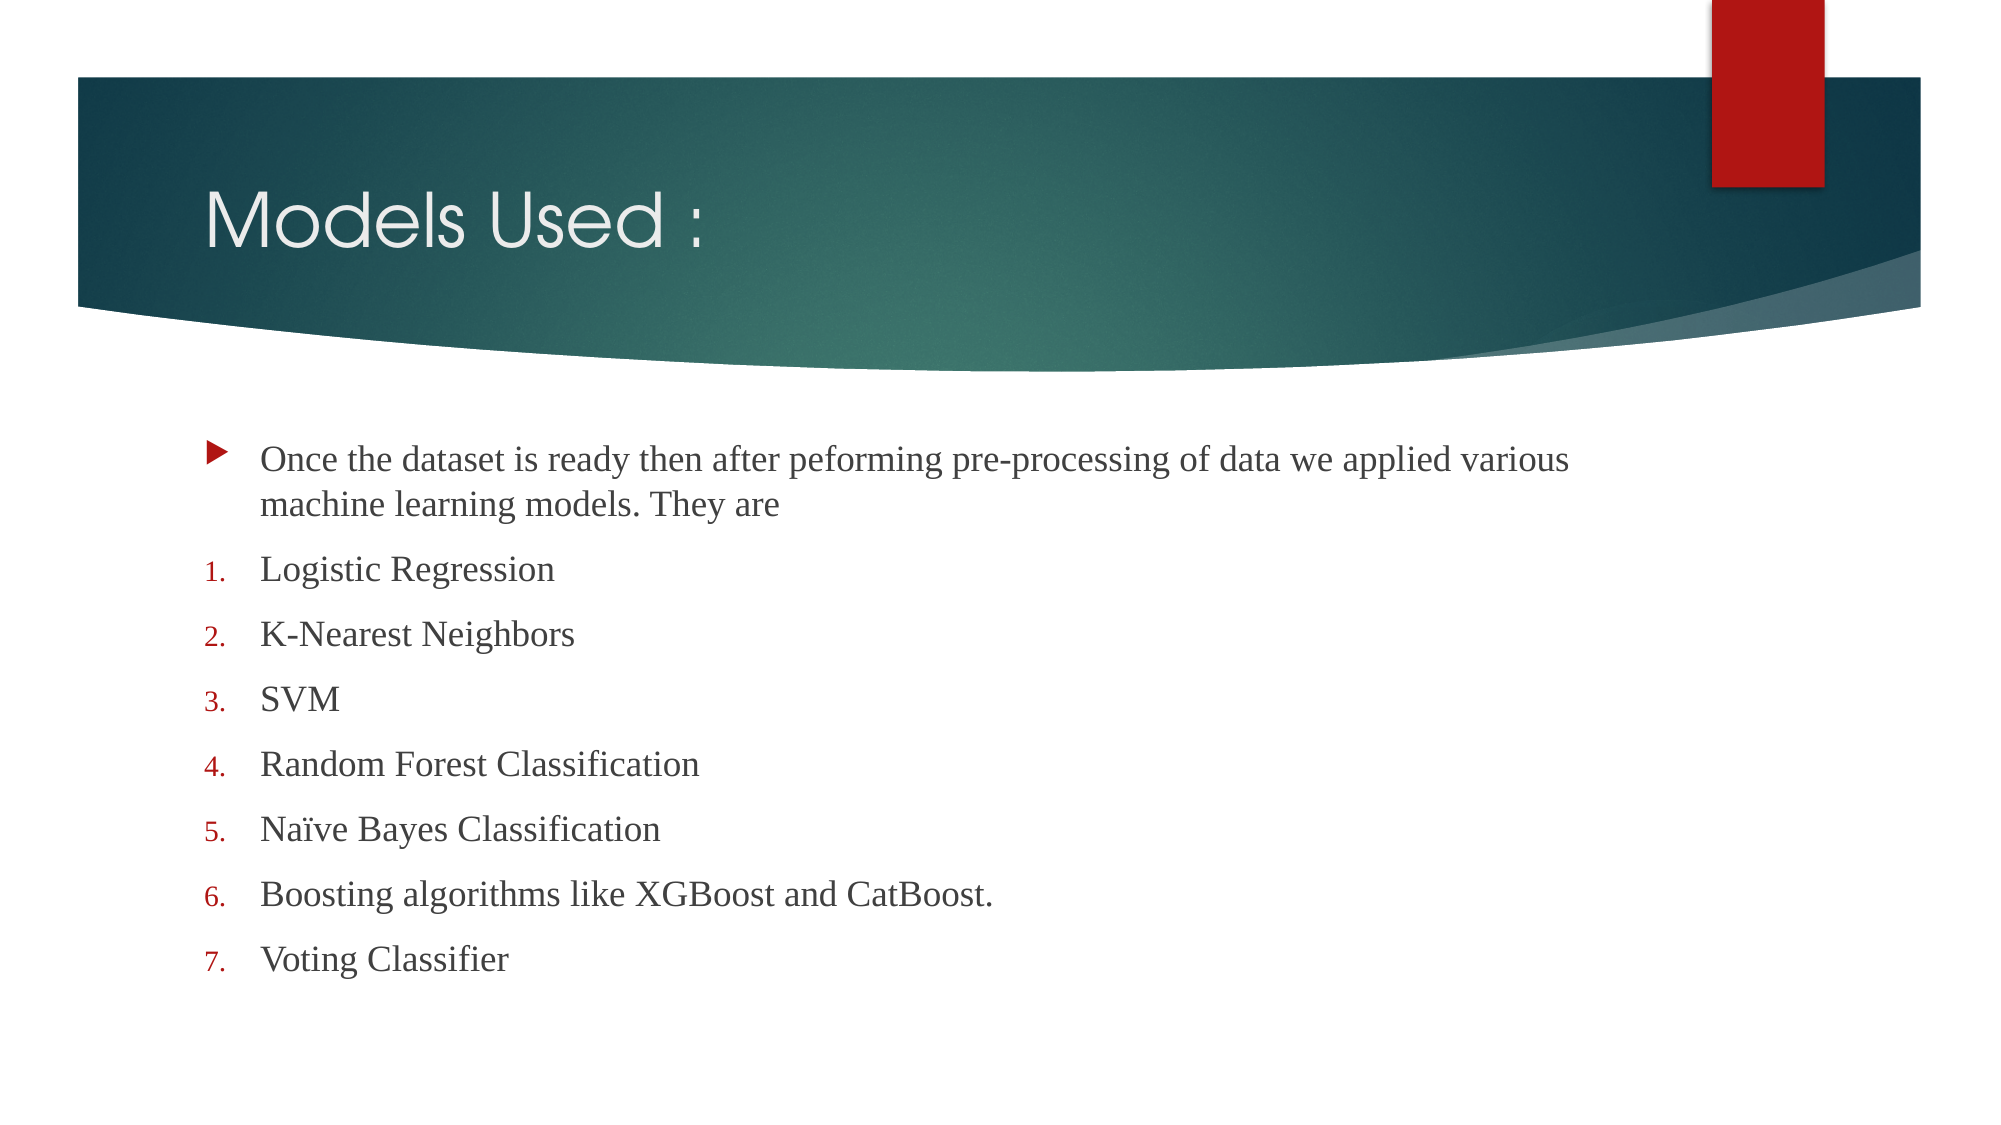

Models Used :
Once the dataset is ready then after peforming pre-processing of data we applied various machine learning models. They are
Logistic Regression
K-Nearest Neighbors
SVM
Random Forest Classification
Naïve Bayes Classification
Boosting algorithms like XGBoost and CatBoost.
Voting Classifier